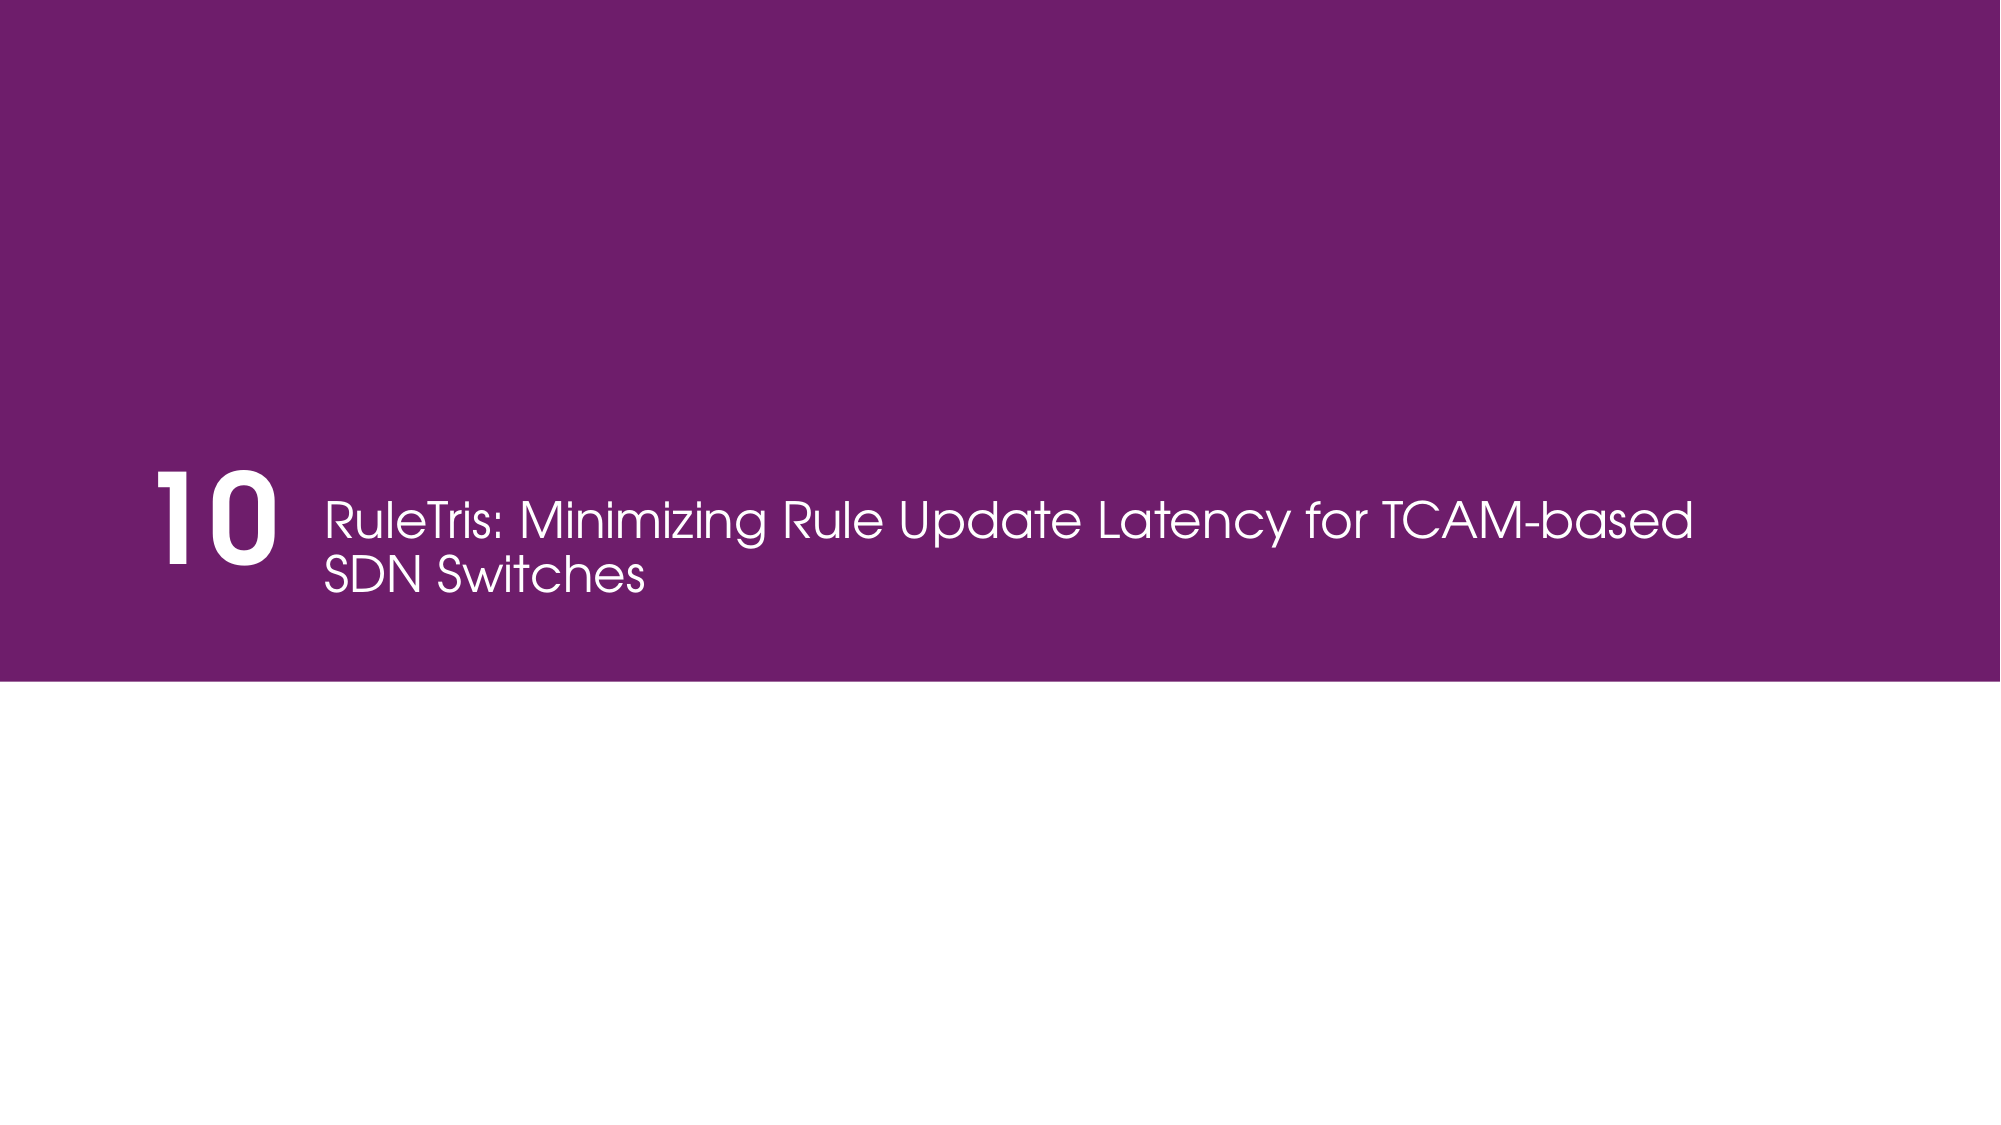

10
RuleTris: Minimizing Rule Update Latency for TCAM-based SDN Switches